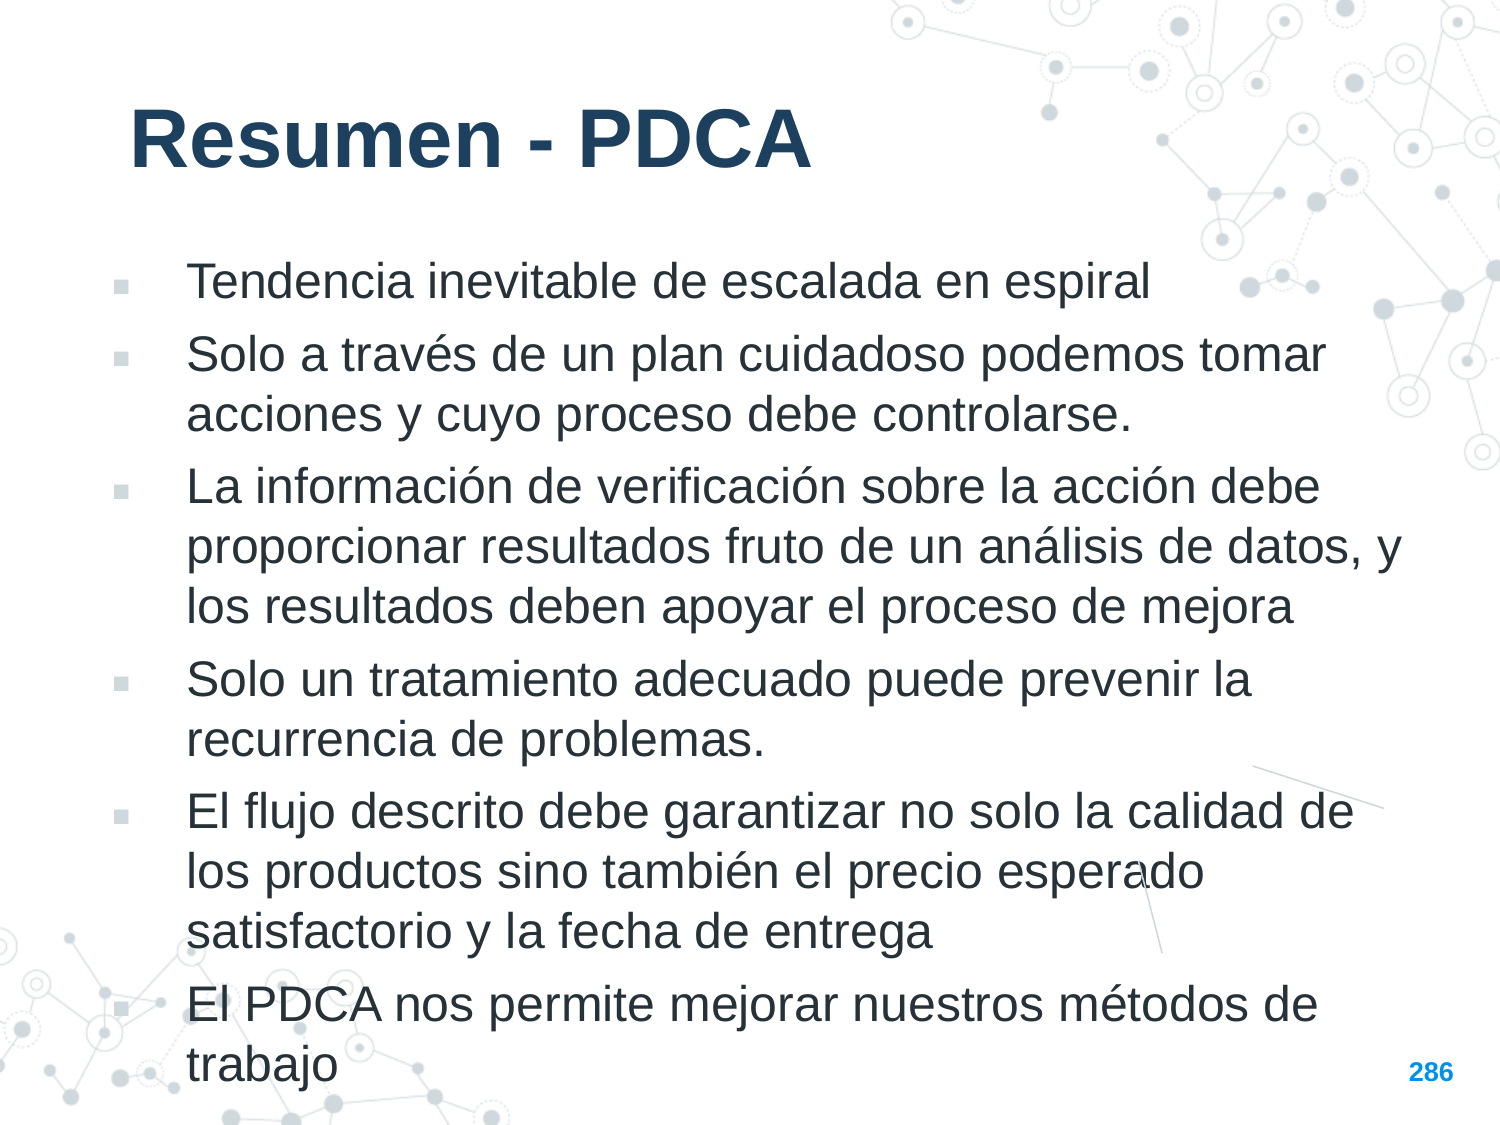

Resumen - PDCA
Tendencia inevitable de escalada en espiral
Solo a través de un plan cuidadoso podemos tomar acciones y cuyo proceso debe controlarse.
La información de verificación sobre la acción debe proporcionar resultados fruto de un análisis de datos, y los resultados deben apoyar el proceso de mejora
Solo un tratamiento adecuado puede prevenir la recurrencia de problemas.
El flujo descrito debe garantizar no solo la calidad de los productos sino también el precio esperado satisfactorio y la fecha de entrega
El PDCA nos permite mejorar nuestros métodos de trabajo

286